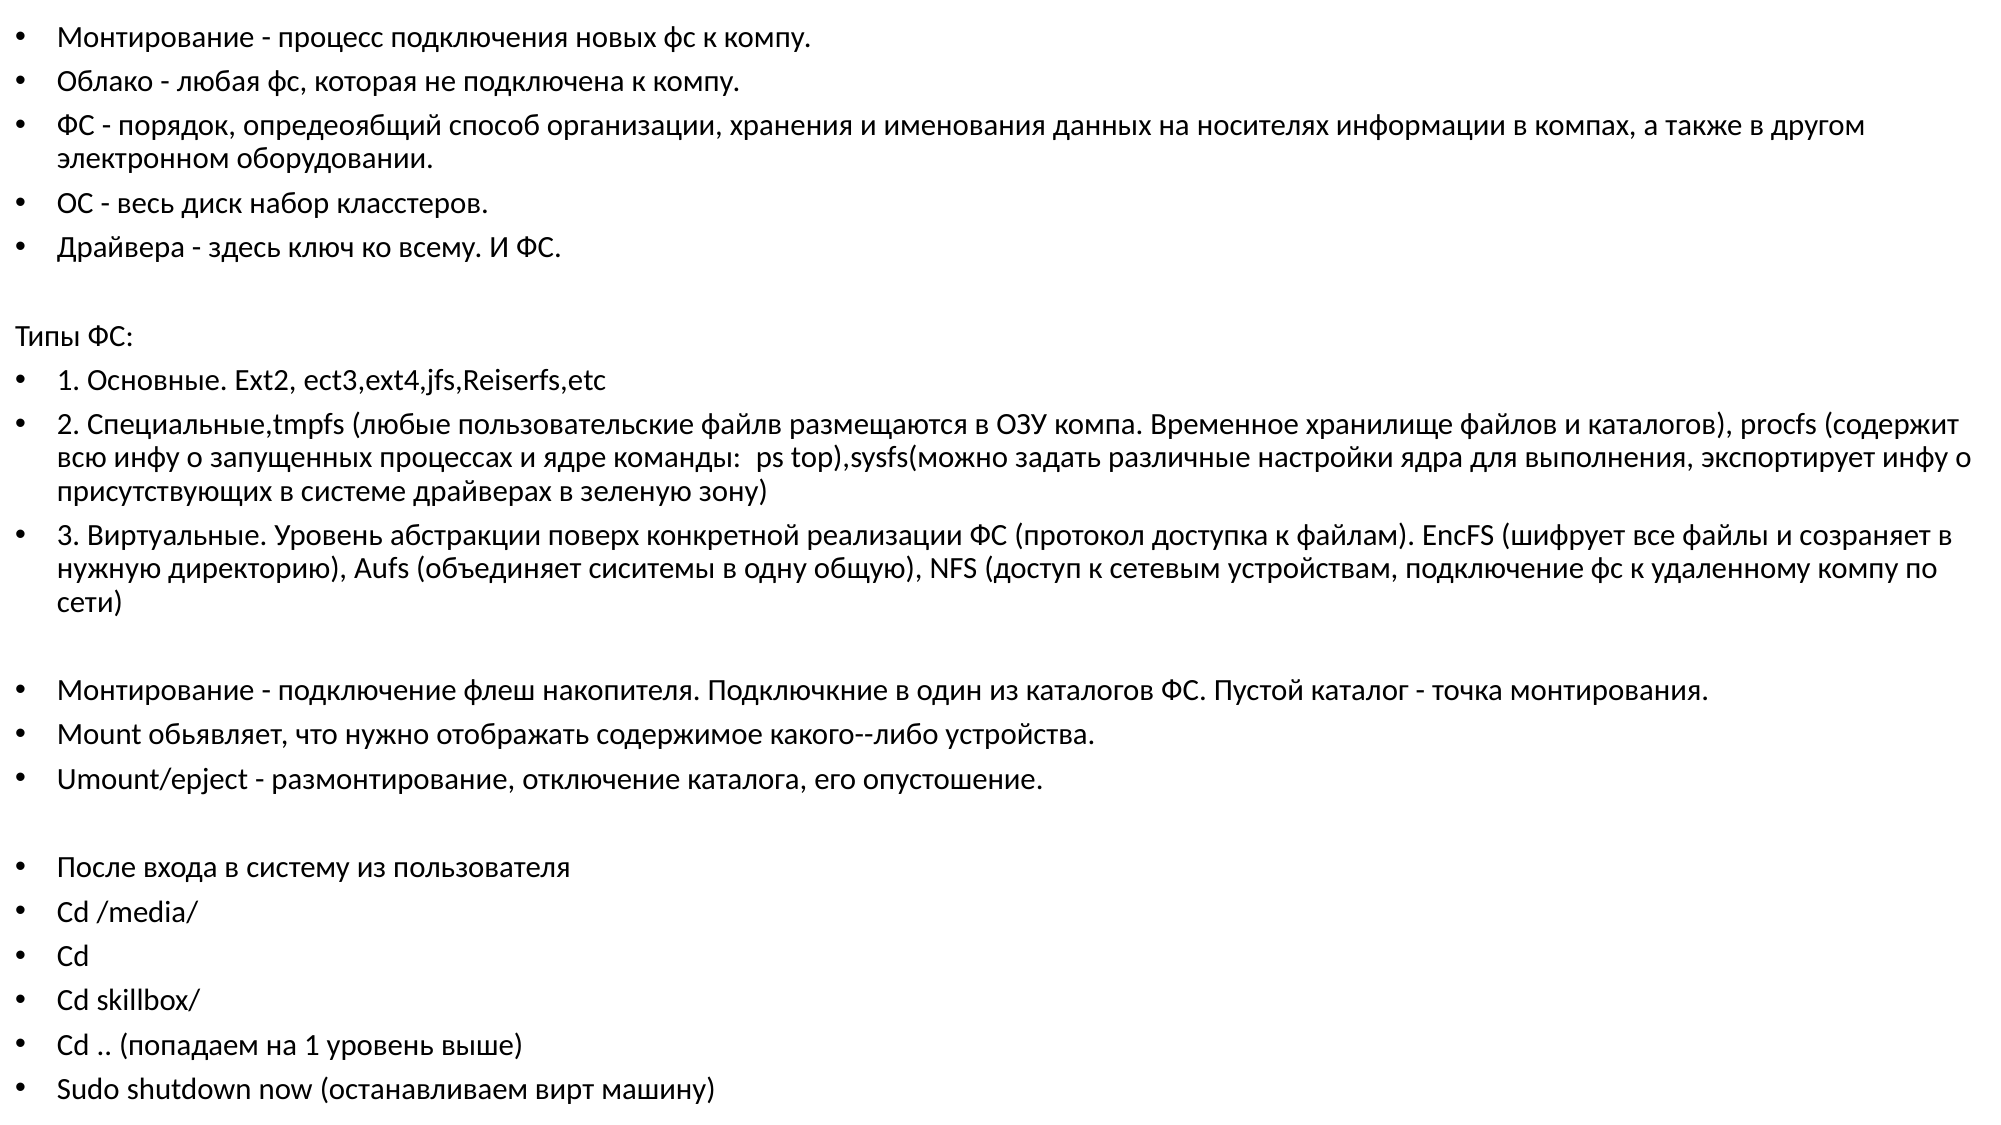

Монтирование - процесс подключения новых фс к компу.
Облако - любая фс, которая не подключена к компу.
ФС - порядок, опредеоябщий способ организации, хранения и именования данных на носителях информации в компах, а также в другом электронном оборудовании.
ОС - весь диск набор класстеров.
Драйвера - здесь ключ ко всему. И ФС.

Типы ФС:
1. Основные. Ext2, ect3,ext4,jfs,Reiserfs,etc
2. Специальные,tmpfs (любые пользовательские файлв размещаются в ОЗУ компа. Временное хранилище файлов и каталогов), procfs (содержит всю инфу о запущенных процессах и ядре команды:  ps top),sysfs(можно задать различные настройки ядра для выполнения, экспортирует инфу о присутствующих в системе драйверах в зеленую зону)
3. Виртуальные. Уровень абстракции поверх конкретной реализации ФС (протокол доступка к файлам). EncFS (шифрует все файлы и созраняет в нужную директорию), Aufs (объединяет сиситемы в одну общую), NFS (доступ к сетевым устройствам, подключение фс к удаленному компу по сети)

Монтирование - подключение флеш накопителя. Подключкние в один из каталогов ФС. Пустой каталог - точка монтирования.
Mount обьявляет, что нужно отображать содержимое какого--либо устройства.
Umount/epject - размонтирование, отключение каталога, его опустошение.

После входа в систему из пользователя
Cd /media/
Cd
Cd skillbox/
Cd .. (попадаем на 1 уровень выше)
Sudo shutdown now (останавливаем вирт машину)